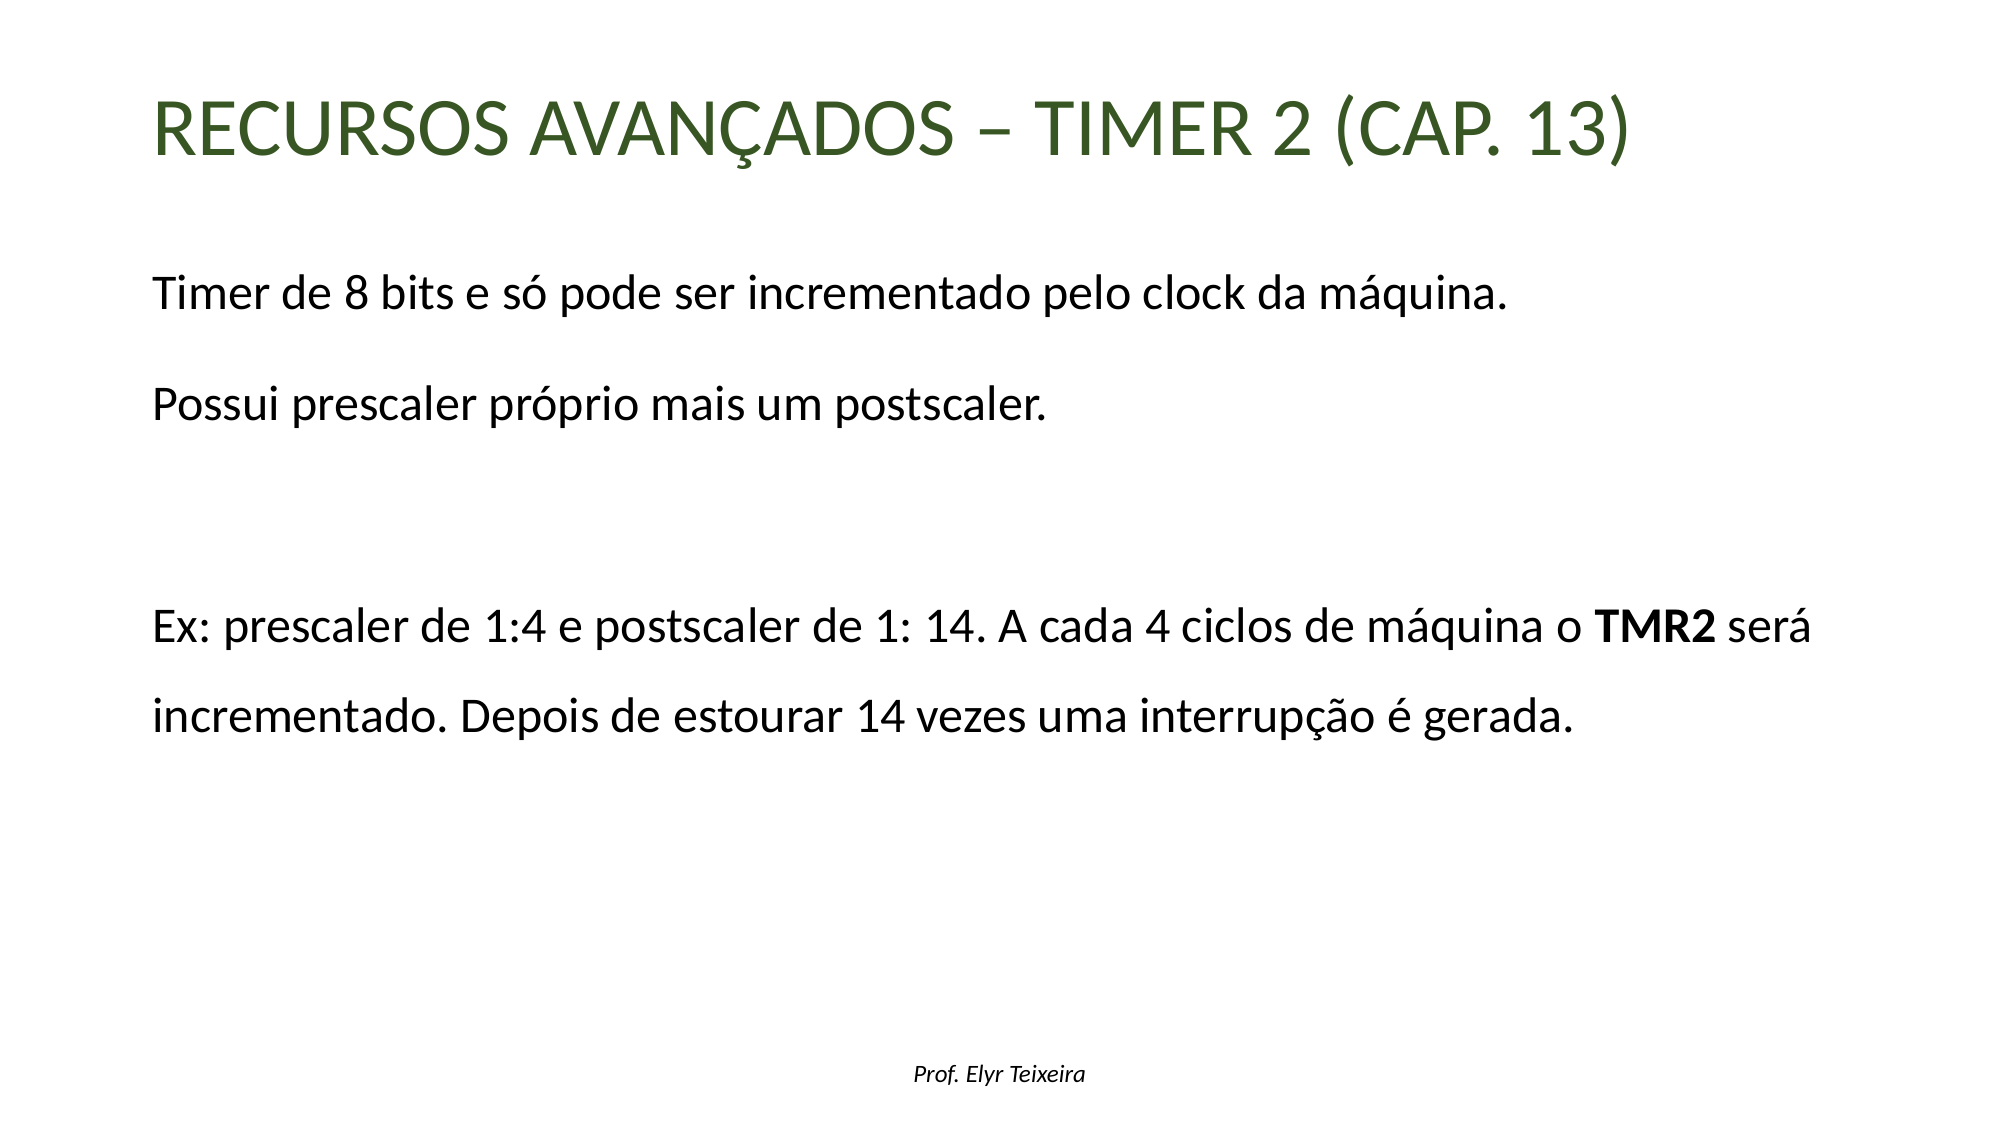

# Recursos avançados – timer 2 (cap. 13)
Timer de 8 bits e só pode ser incrementado pelo clock da máquina.
Possui prescaler próprio mais um postscaler.

Ex: prescaler de 1:4 e postscaler de 1: 14. A cada 4 ciclos de máquina o TMR2 será incrementado. Depois de estourar 14 vezes uma interrupção é gerada.